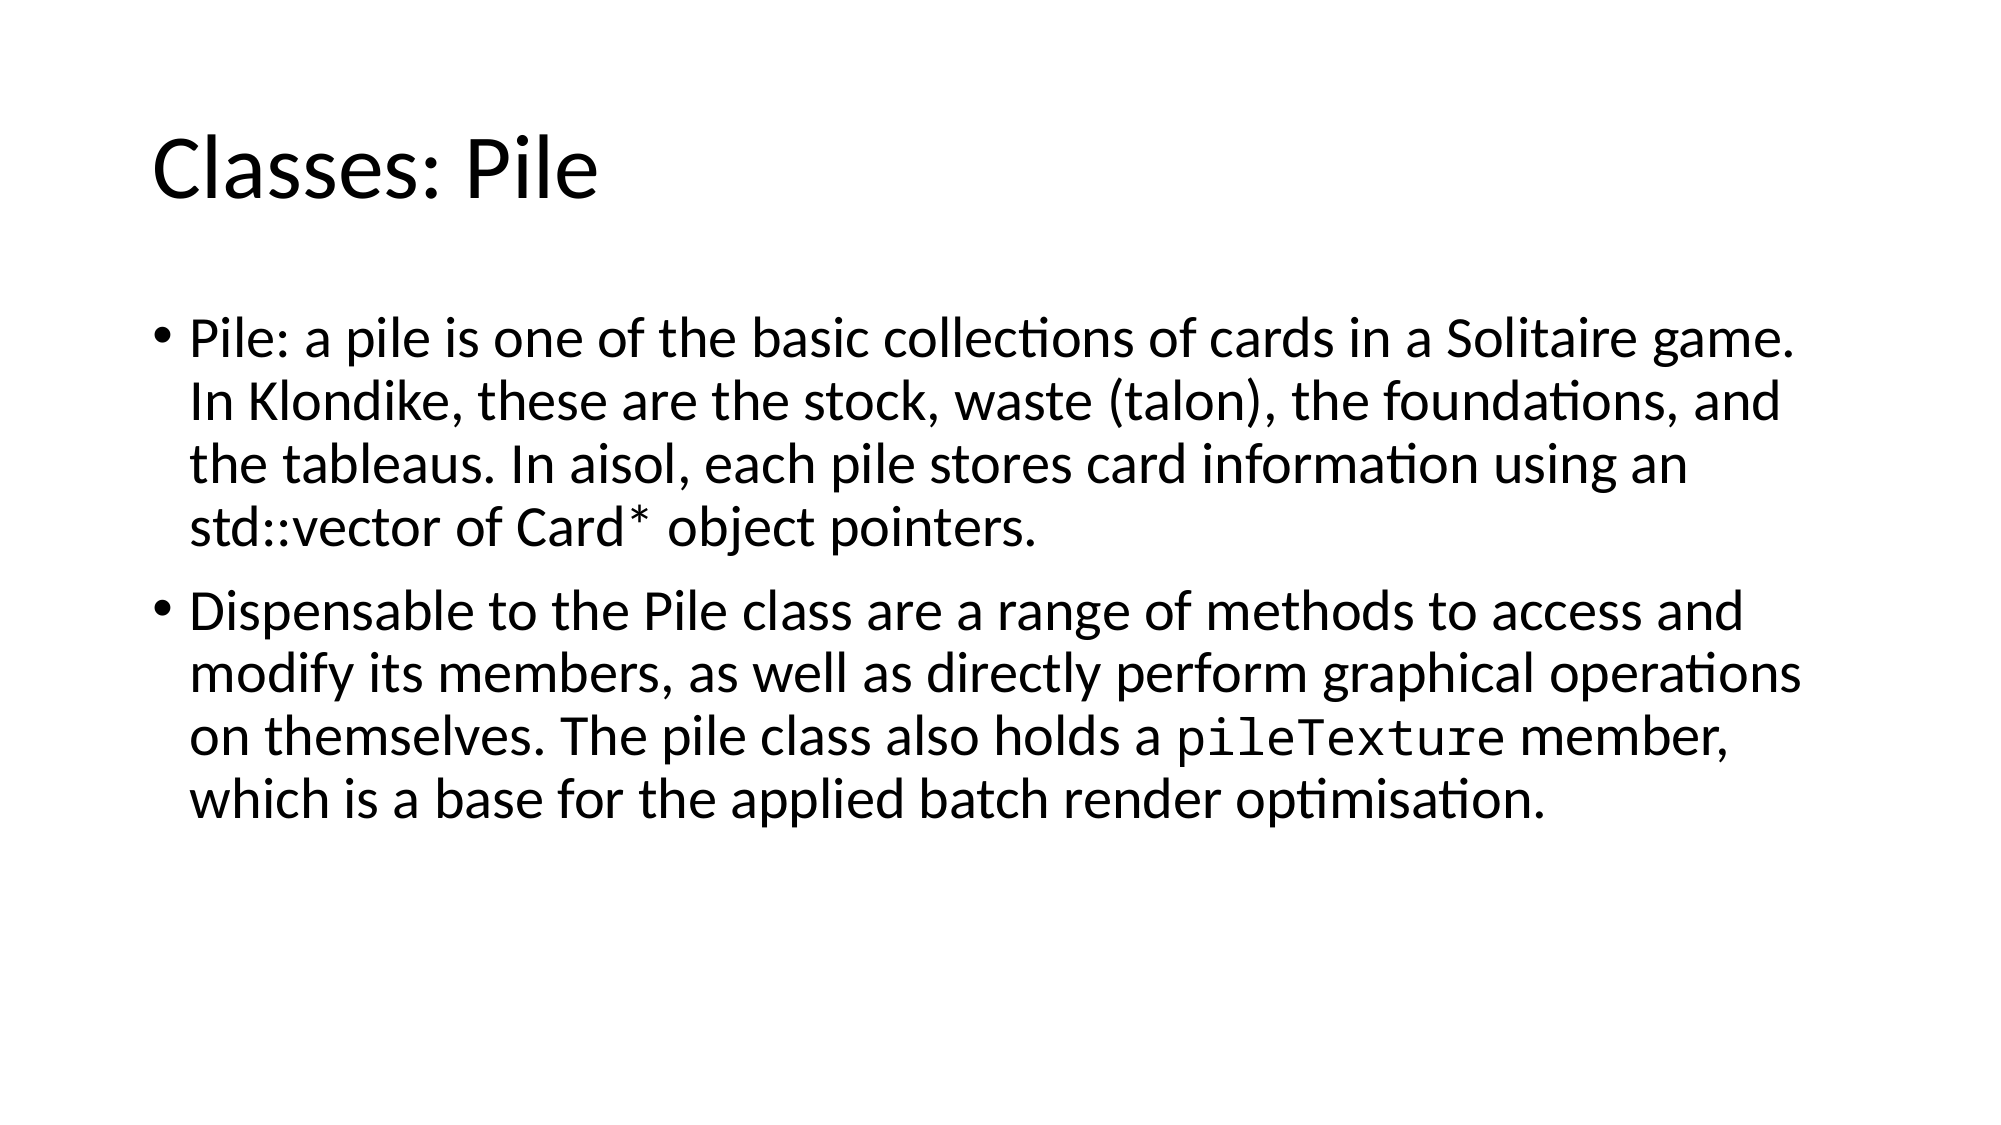

# Classes: Pile
Pile: a pile is one of the basic collections of cards in a Solitaire game. In Klondike, these are the stock, waste (talon), the foundations, and the tableaus. In aisol, each pile stores card information using an std::vector of Card* object pointers.
Dispensable to the Pile class are a range of methods to access and modify its members, as well as directly perform graphical operations on themselves. The pile class also holds a pileTexture member, which is a base for the applied batch render optimisation.